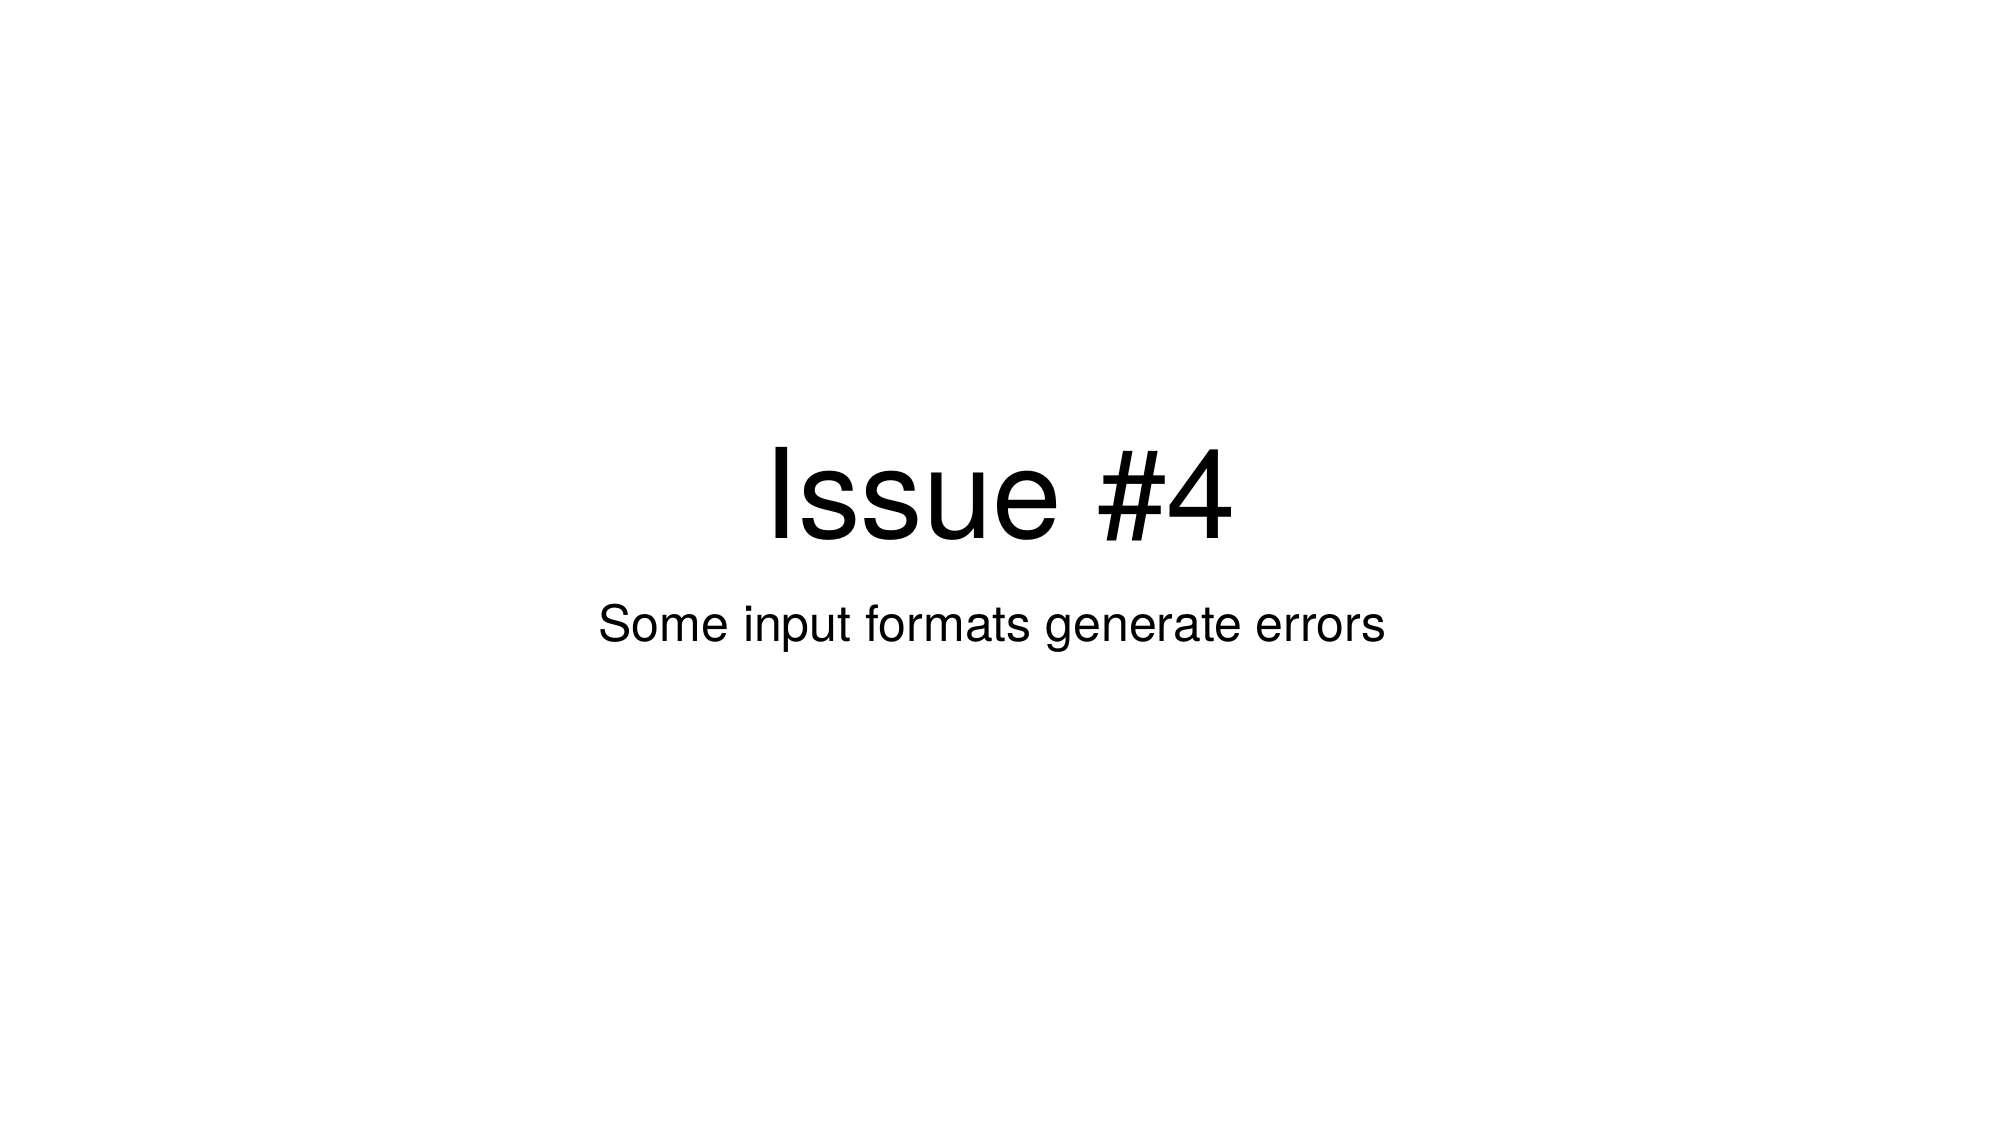

Issue #4
Some input formats generate errors